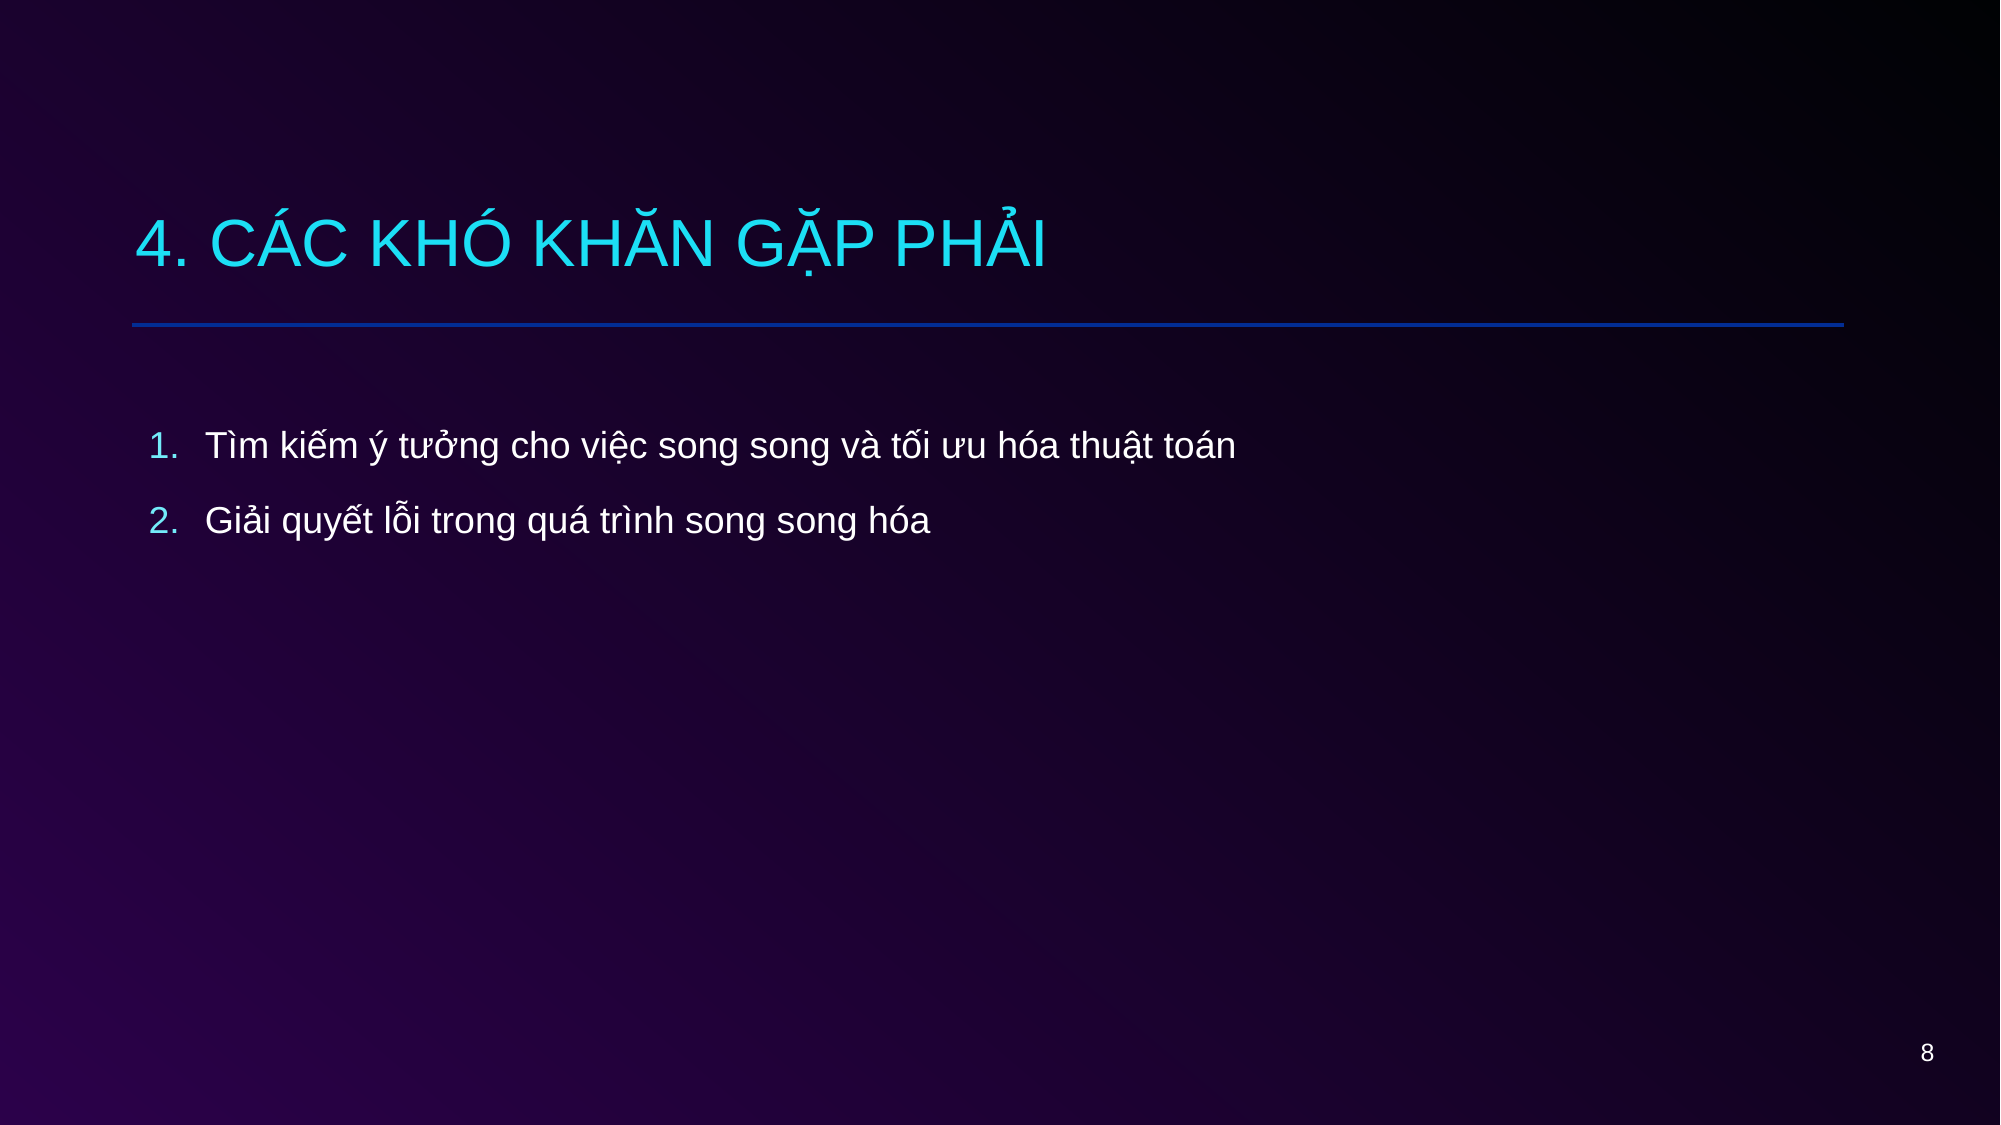

# 4. Các khó khăn gặp phải
Tìm kiếm ý tưởng cho việc song song và tối ưu hóa thuật toán
Giải quyết lỗi trong quá trình song song hóa
8